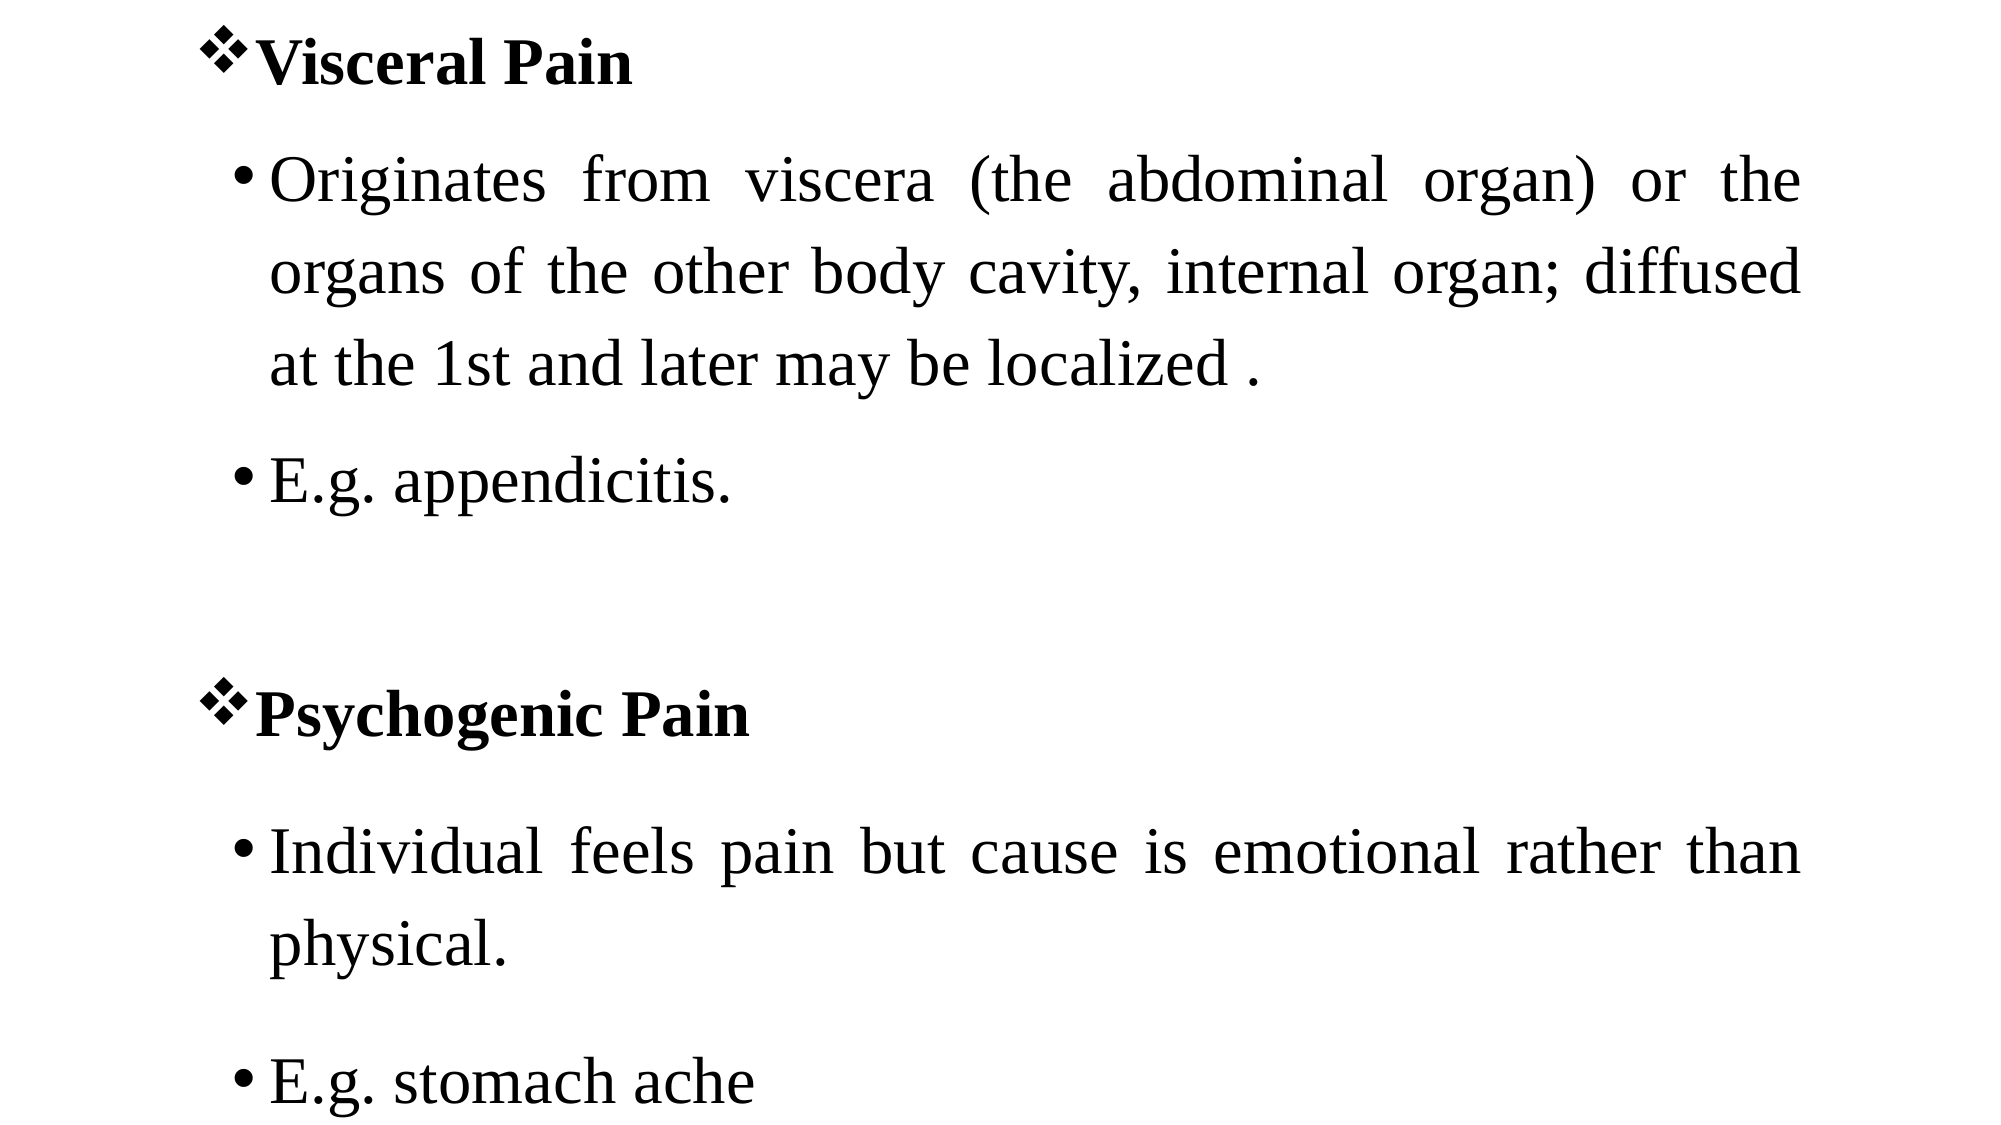

Visceral Pain
Originates from viscera (the abdominal organ) or the organs of the other body cavity, internal organ; diffused at the 1st and later may be localized .
E.g. appendicitis.

Psychogenic Pain
Individual feels pain but cause is emotional rather than physical.
E.g. stomach ache